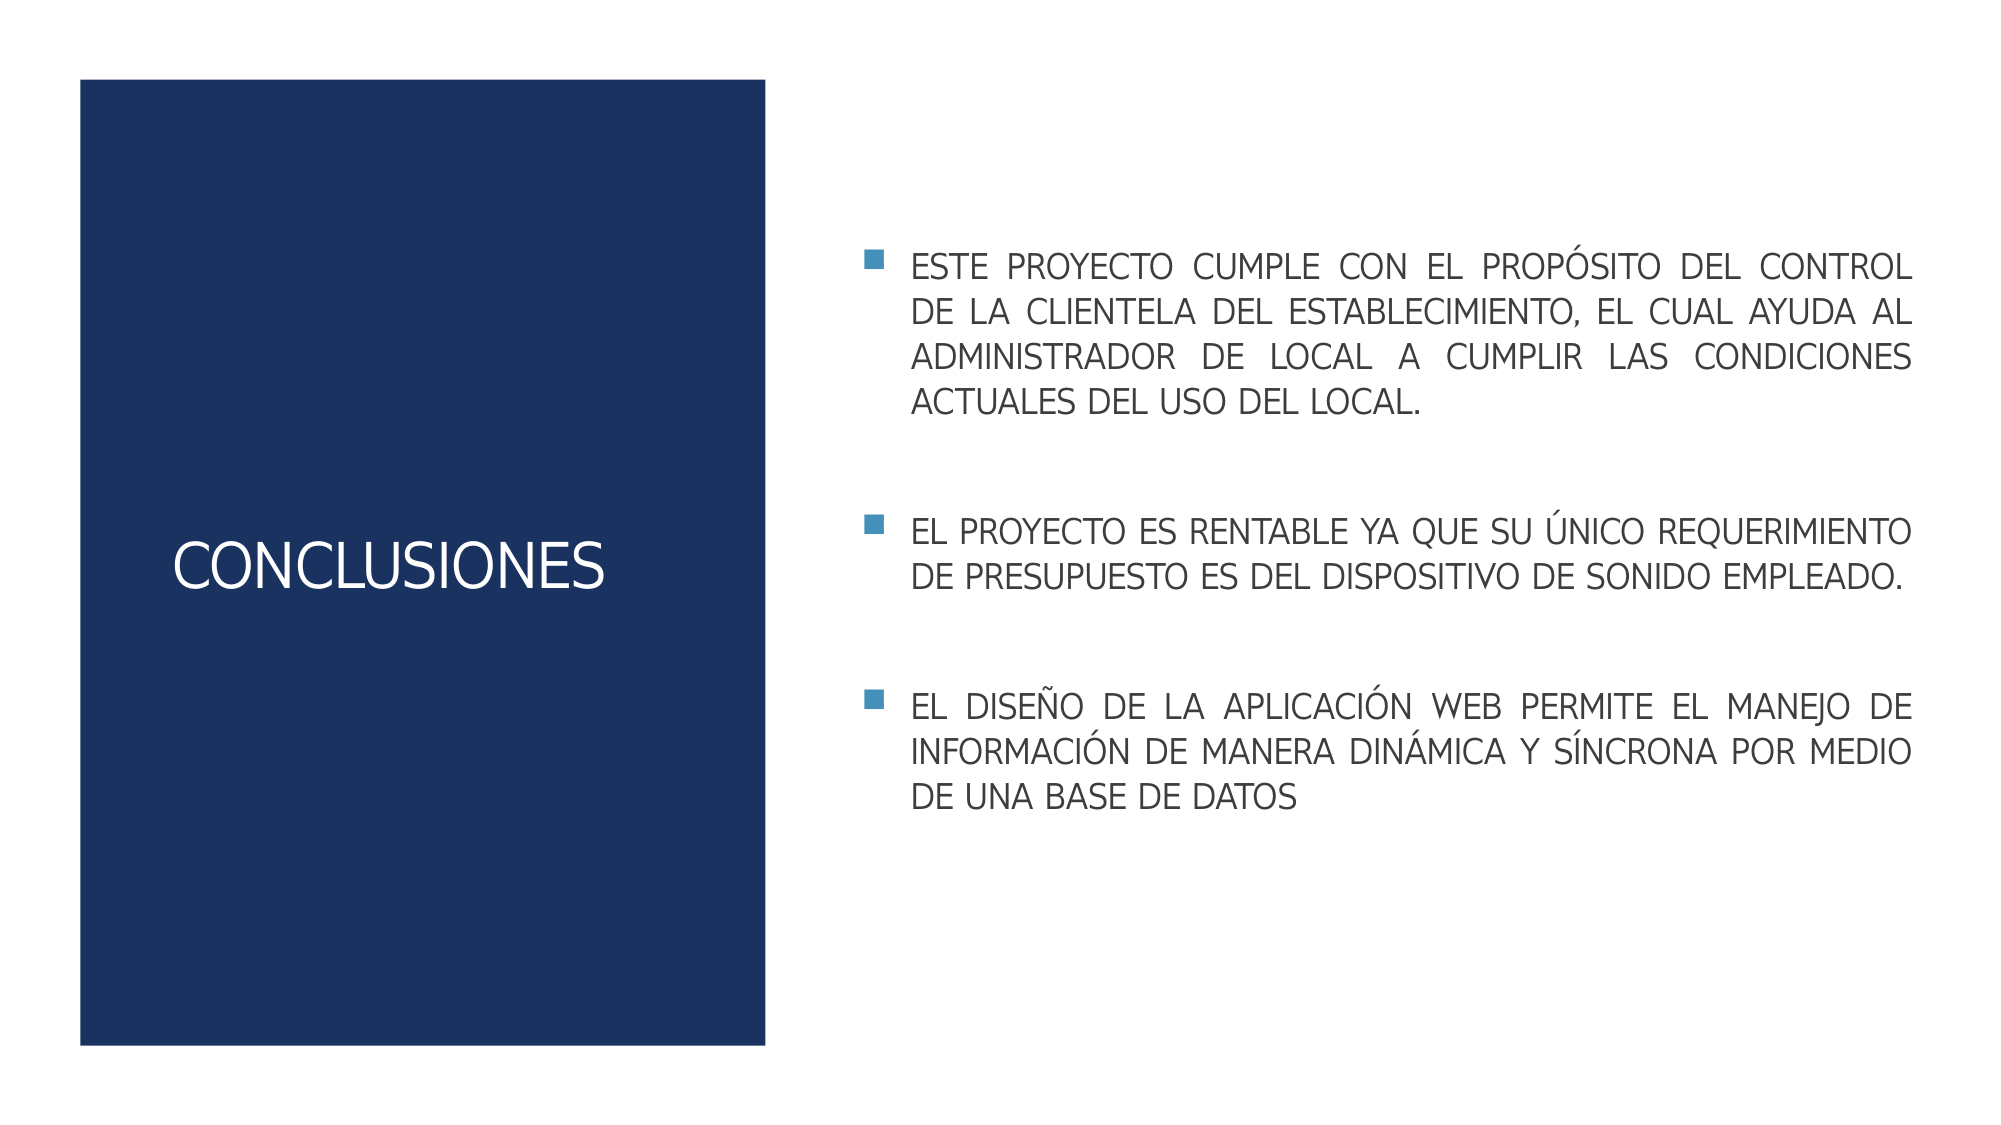

# conclusiones
Este proyecto cumple con el propósito del control de la clientela del establecimiento, el cual ayuda al administrador de local a cumplir las condiciones actuales del uso del local.

El proyecto es rentable ya que su único requerimiento de presupuesto es del dispositivo de sonido empleado.

El Diseño de la aplicación web permite el manejo de información de manera dinámica y síncrona por medio de una base de datos